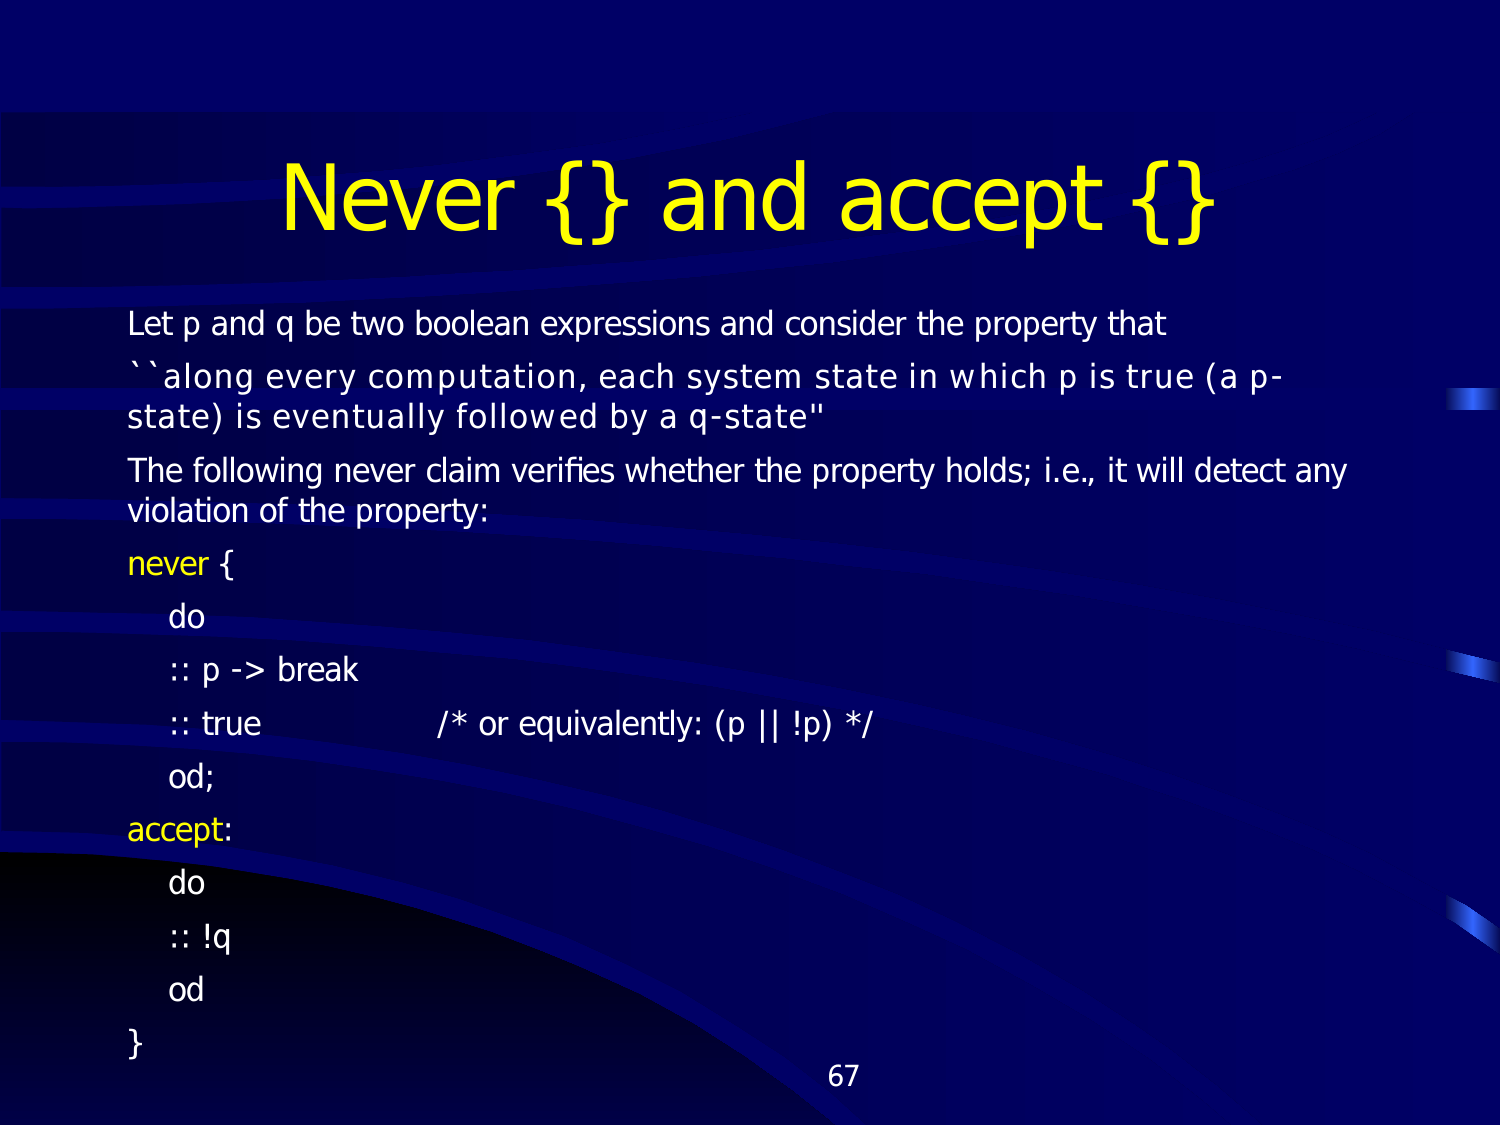

# Never {} and accept {}
Let p and q be two boolean expressions and consider the property that
``along every computation, each system state in which p is true (a p-state) is eventually followed by a q-state''
The following never claim verifies whether the property holds; i.e., it will detect any violation of the property:
never {
    do
    :: p -> break
    :: true   	 /* or equivalently: (p || !p) */
    od;
accept:
    do
    :: !q
    od
}

67